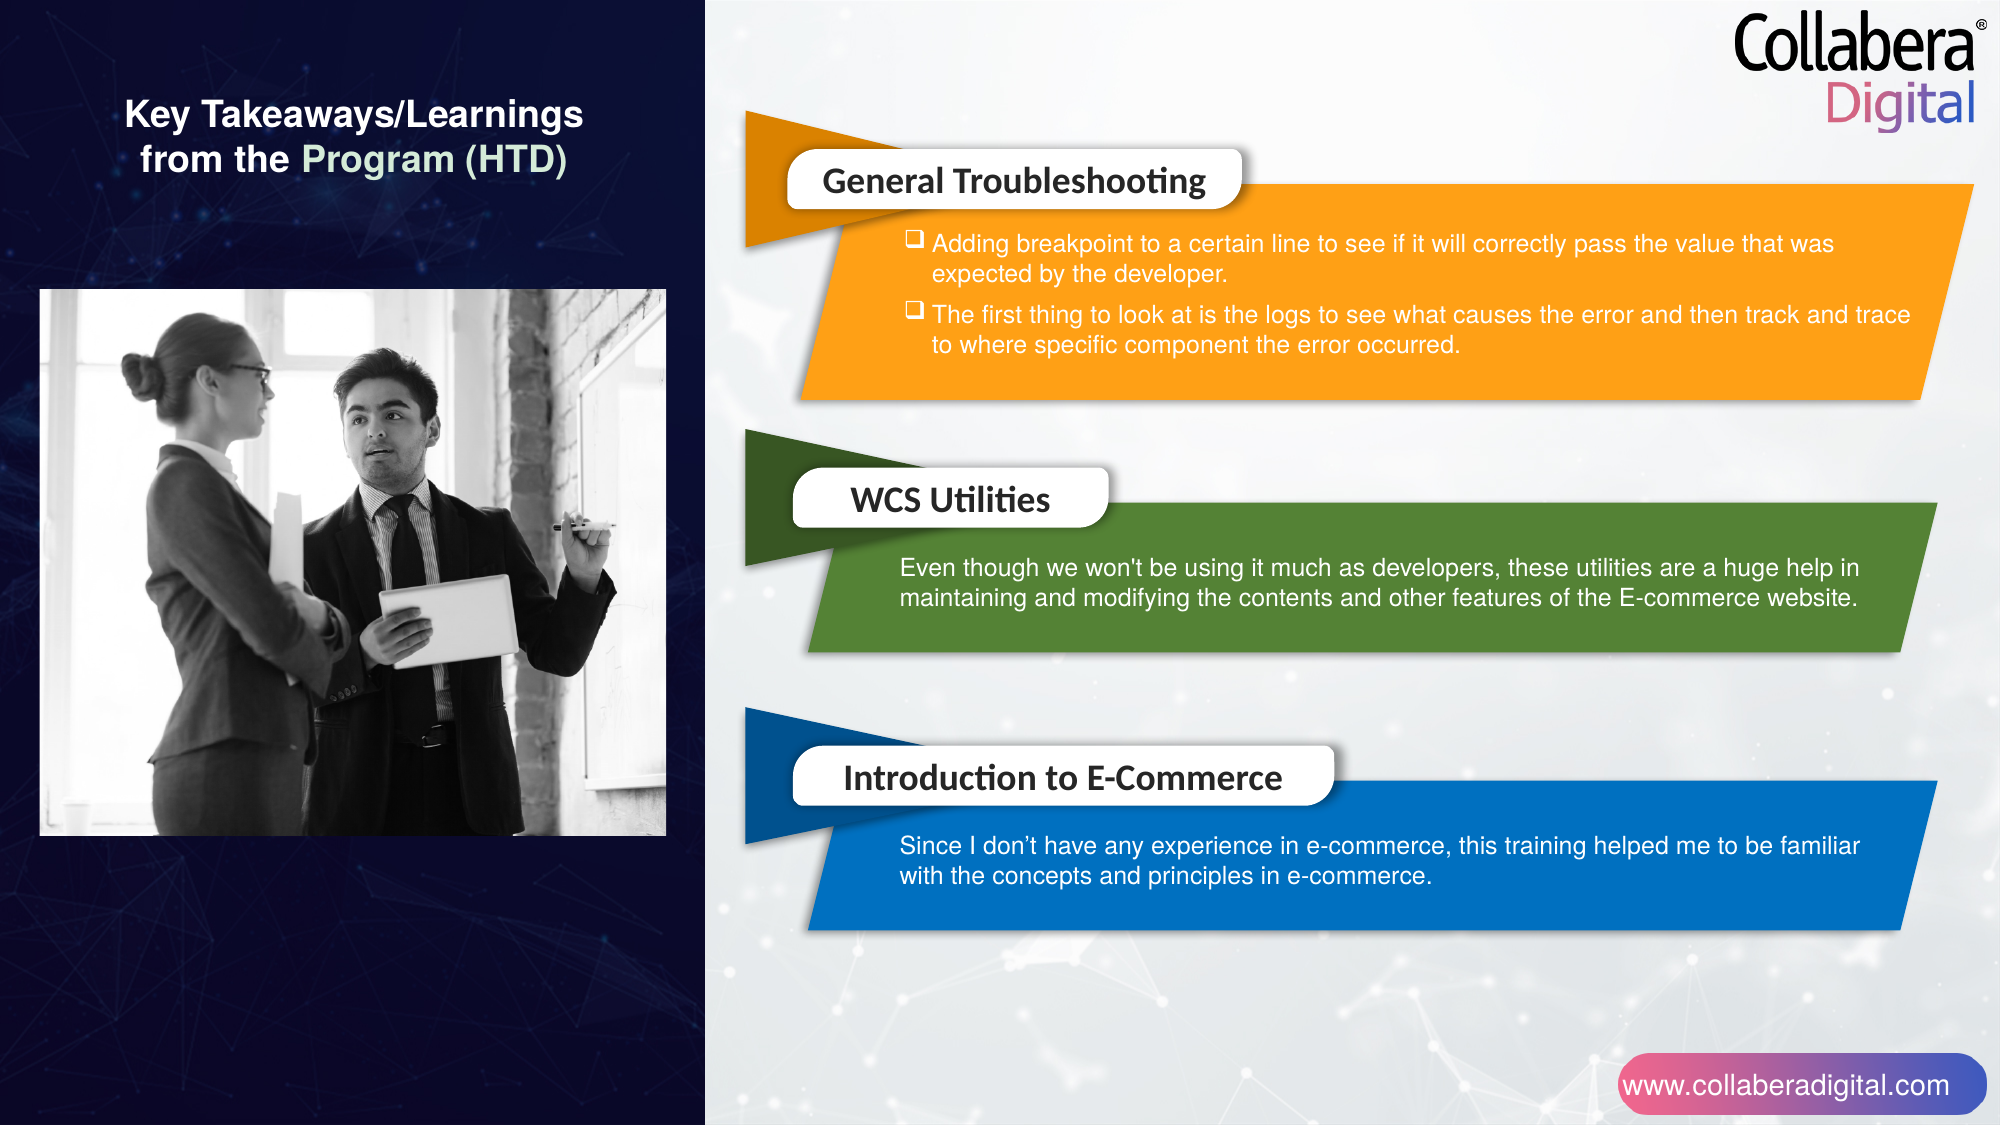

Key Takeaways/Learnings from the Program (HTD)

General Troubleshooting

Adding breakpoint to a certain line to see if it will correctly pass the value that was expected by the developer.
The first thing to look at is the logs to see what causes the error and then track and trace to where specific component the error occurred.

WCS Utilities

Even though we won't be using it much as developers, these utilities are a huge help in maintaining and modifying the contents and other features of the E-commerce website.

Introduction to E-Commerce

Since I don’t have any experience in e-commerce, this training helped me to be familiar with the concepts and principles in e-commerce.